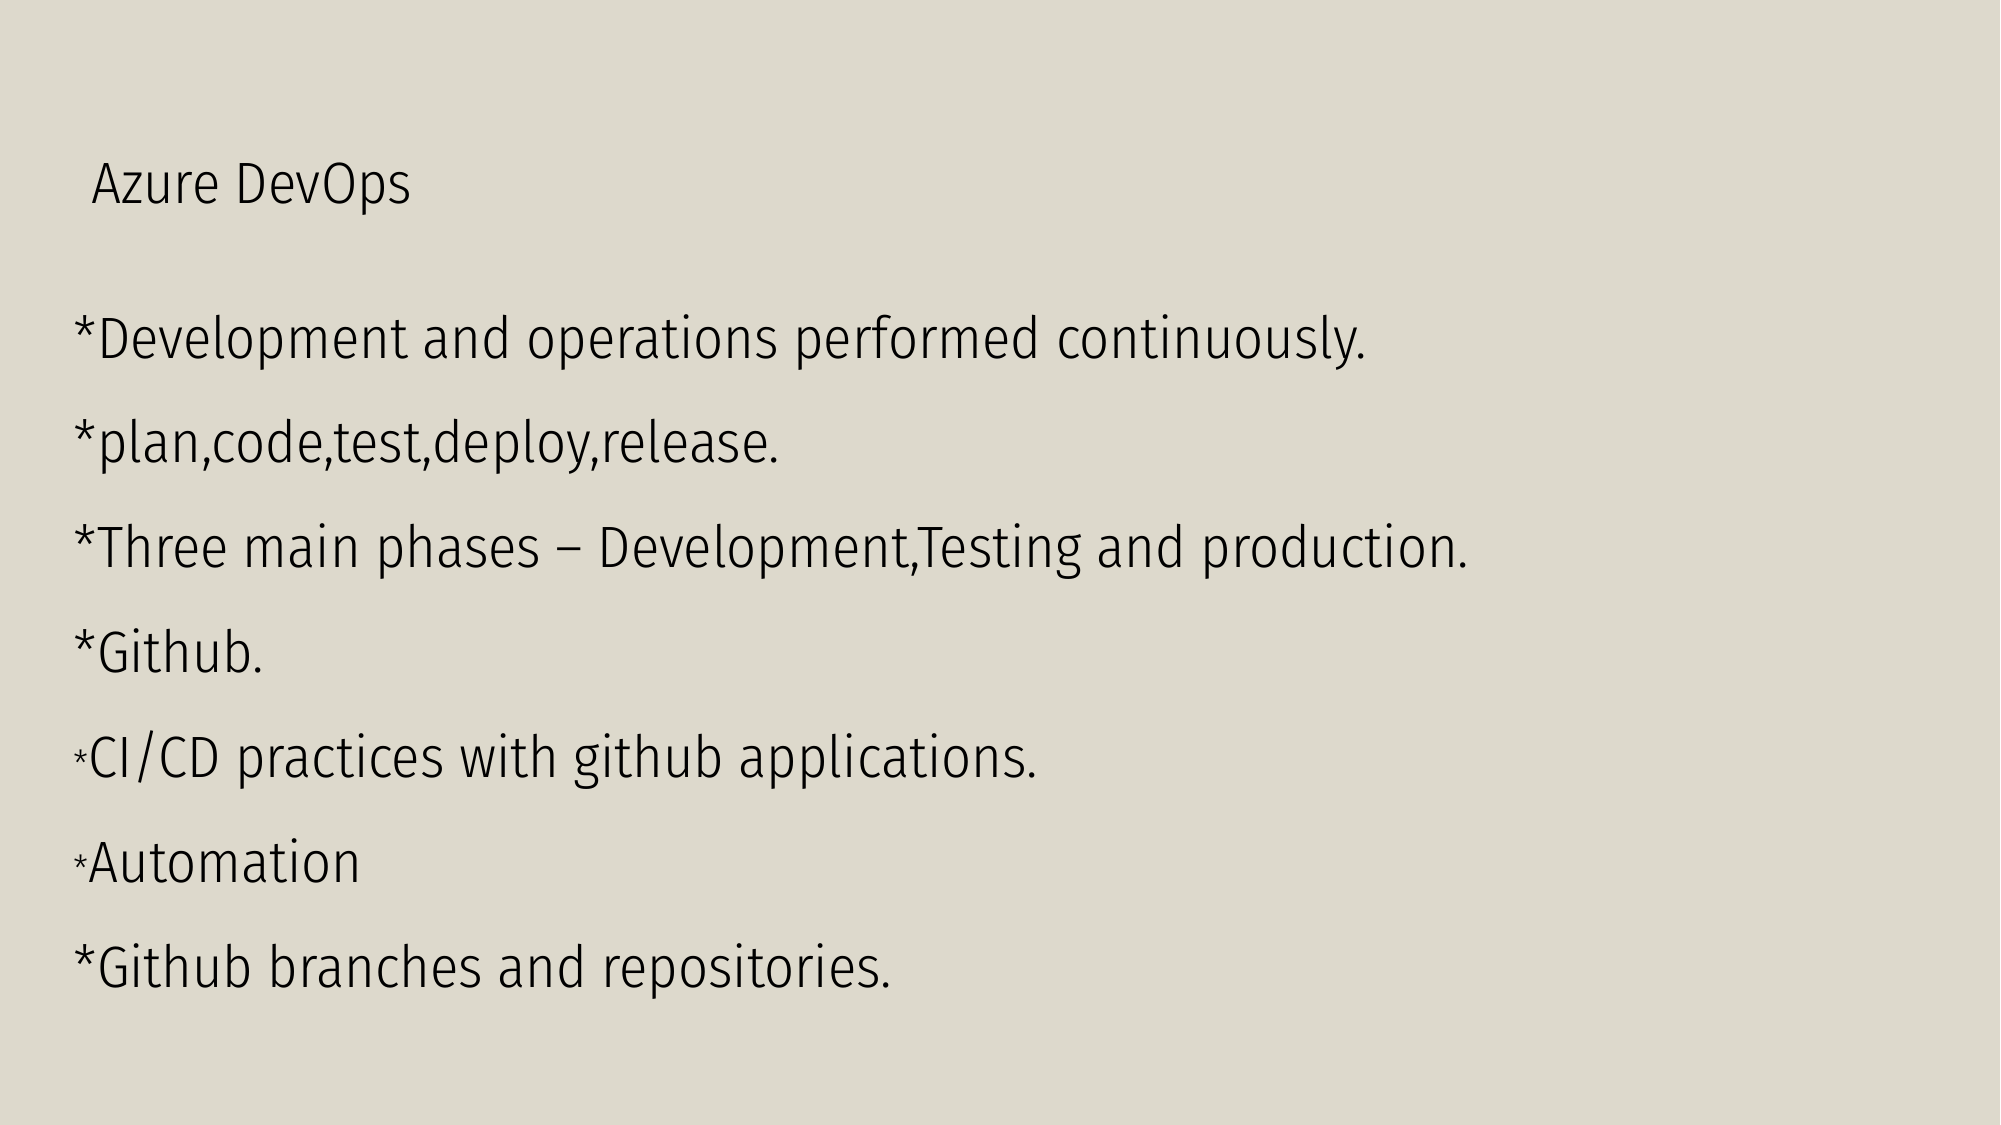

Azure DevOps
*Development and operations performed continuously.
*plan,code,test,deploy,release.
*Three main phases – Development,Testing and production.
*Github.
*CI/CD practices with github applications.
*Automation
*Github branches and repositories.